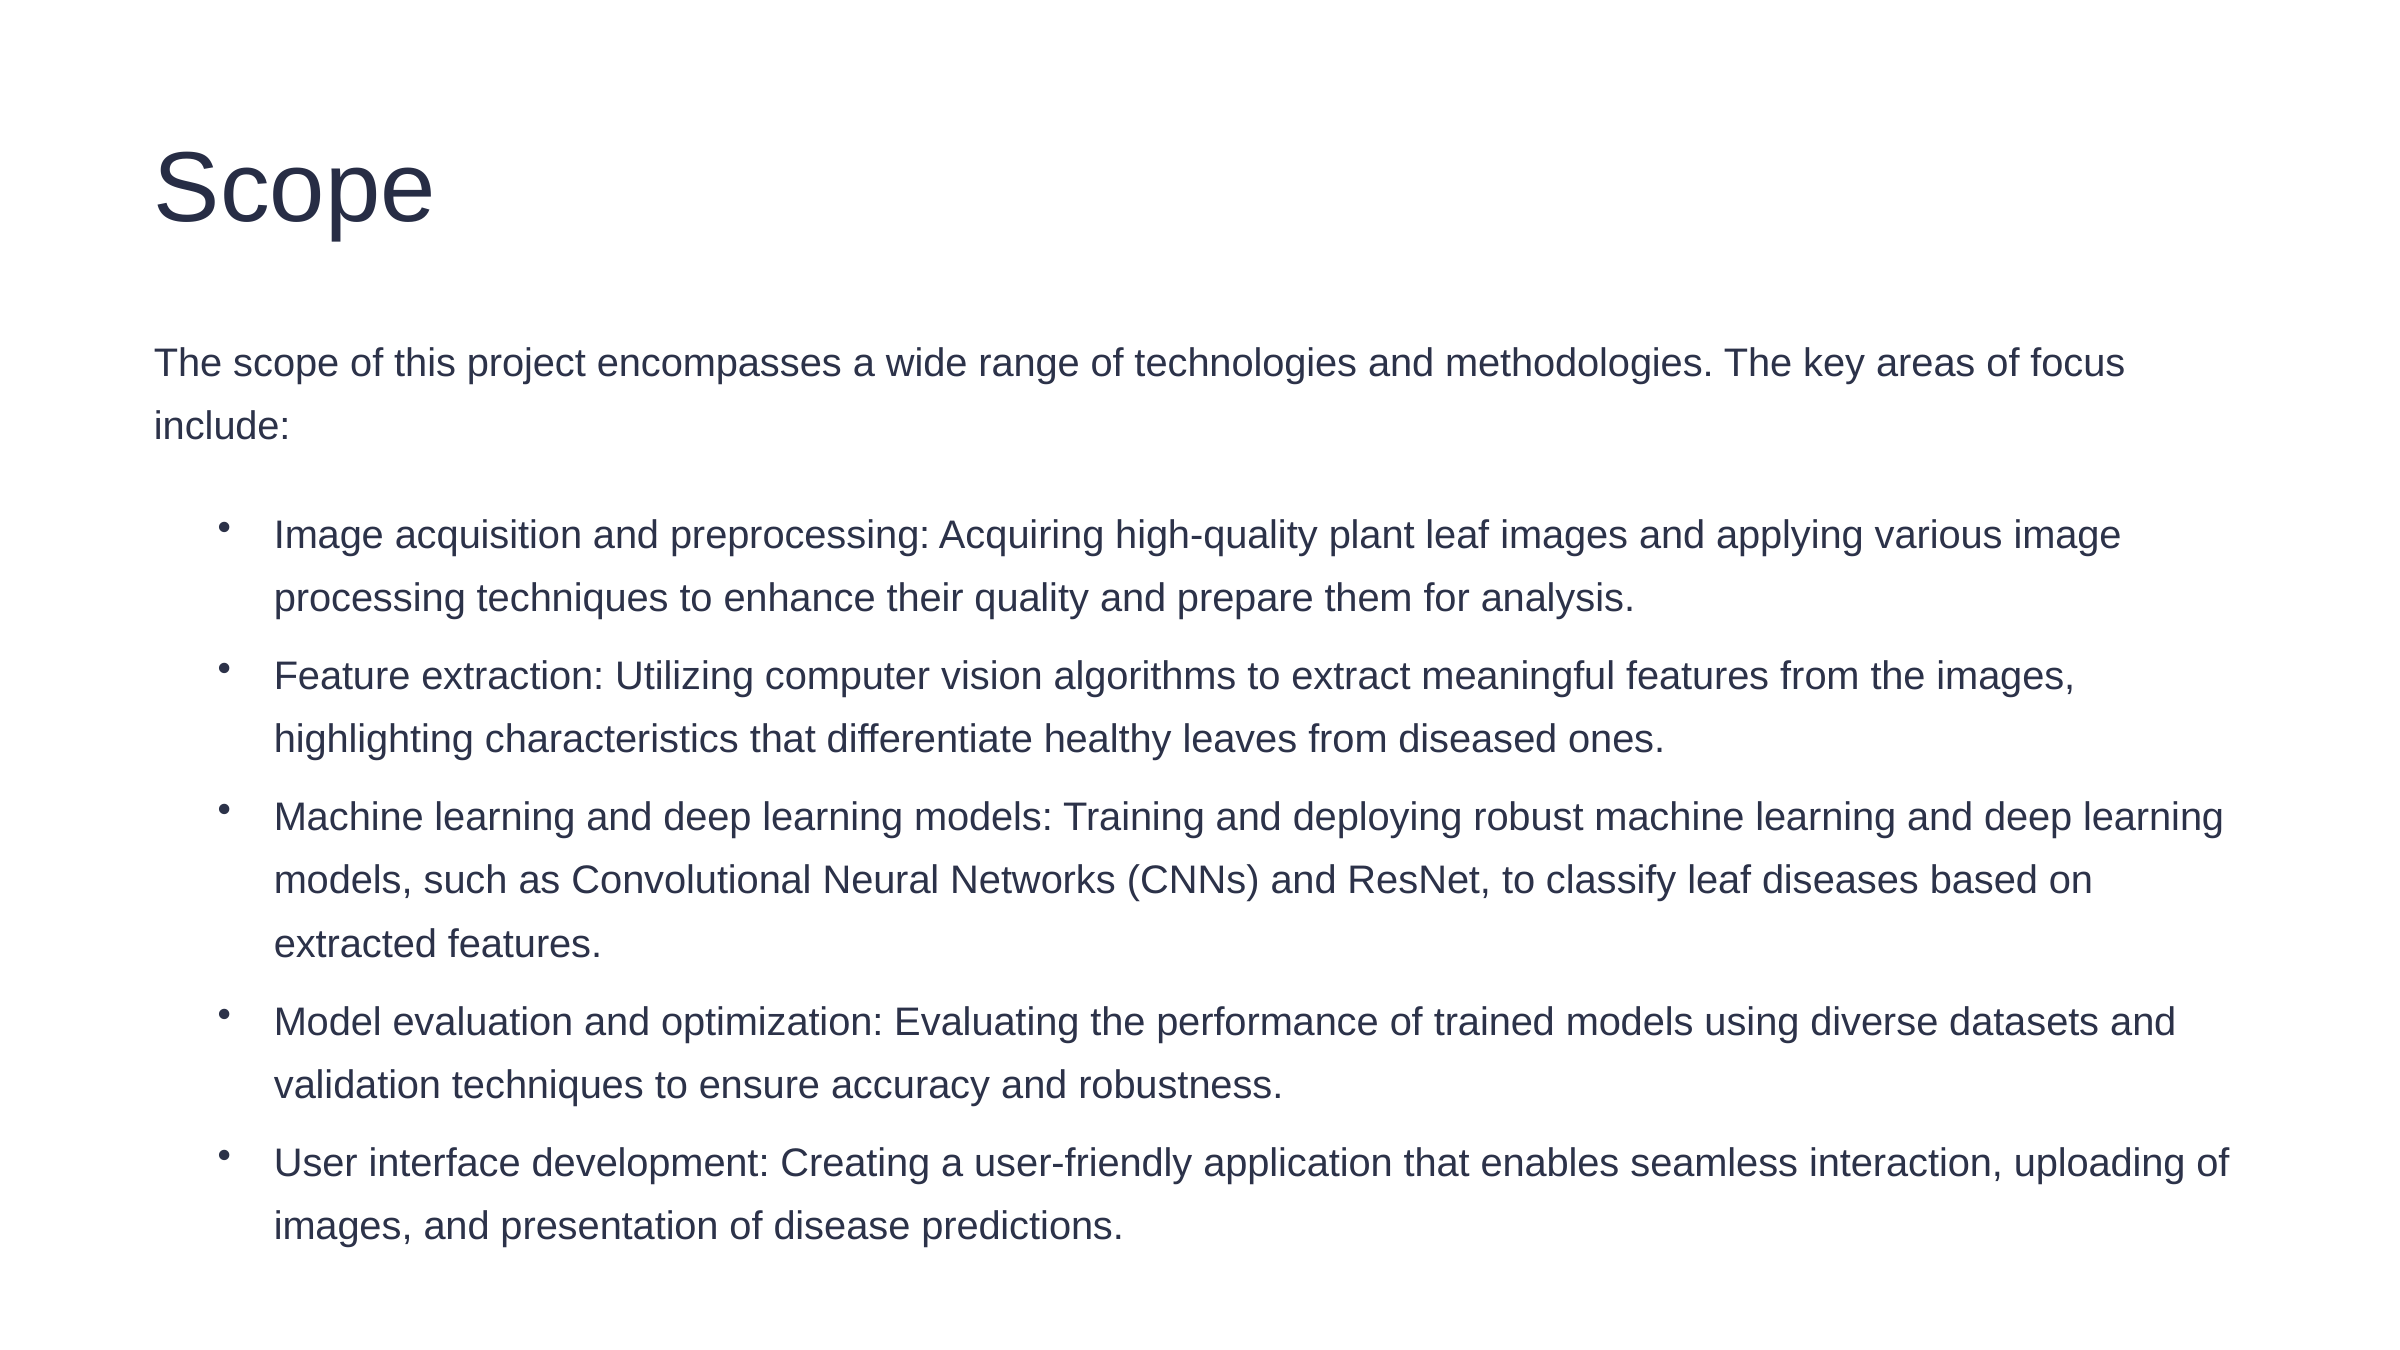

Scope
The scope of this project encompasses a wide range of technologies and methodologies. The key areas of focus include:
Image acquisition and preprocessing: Acquiring high-quality plant leaf images and applying various image processing techniques to enhance their quality and prepare them for analysis.
Feature extraction: Utilizing computer vision algorithms to extract meaningful features from the images, highlighting characteristics that differentiate healthy leaves from diseased ones.
Machine learning and deep learning models: Training and deploying robust machine learning and deep learning models, such as Convolutional Neural Networks (CNNs) and ResNet, to classify leaf diseases based on extracted features.
Model evaluation and optimization: Evaluating the performance of trained models using diverse datasets and validation techniques to ensure accuracy and robustness.
User interface development: Creating a user-friendly application that enables seamless interaction, uploading of images, and presentation of disease predictions.